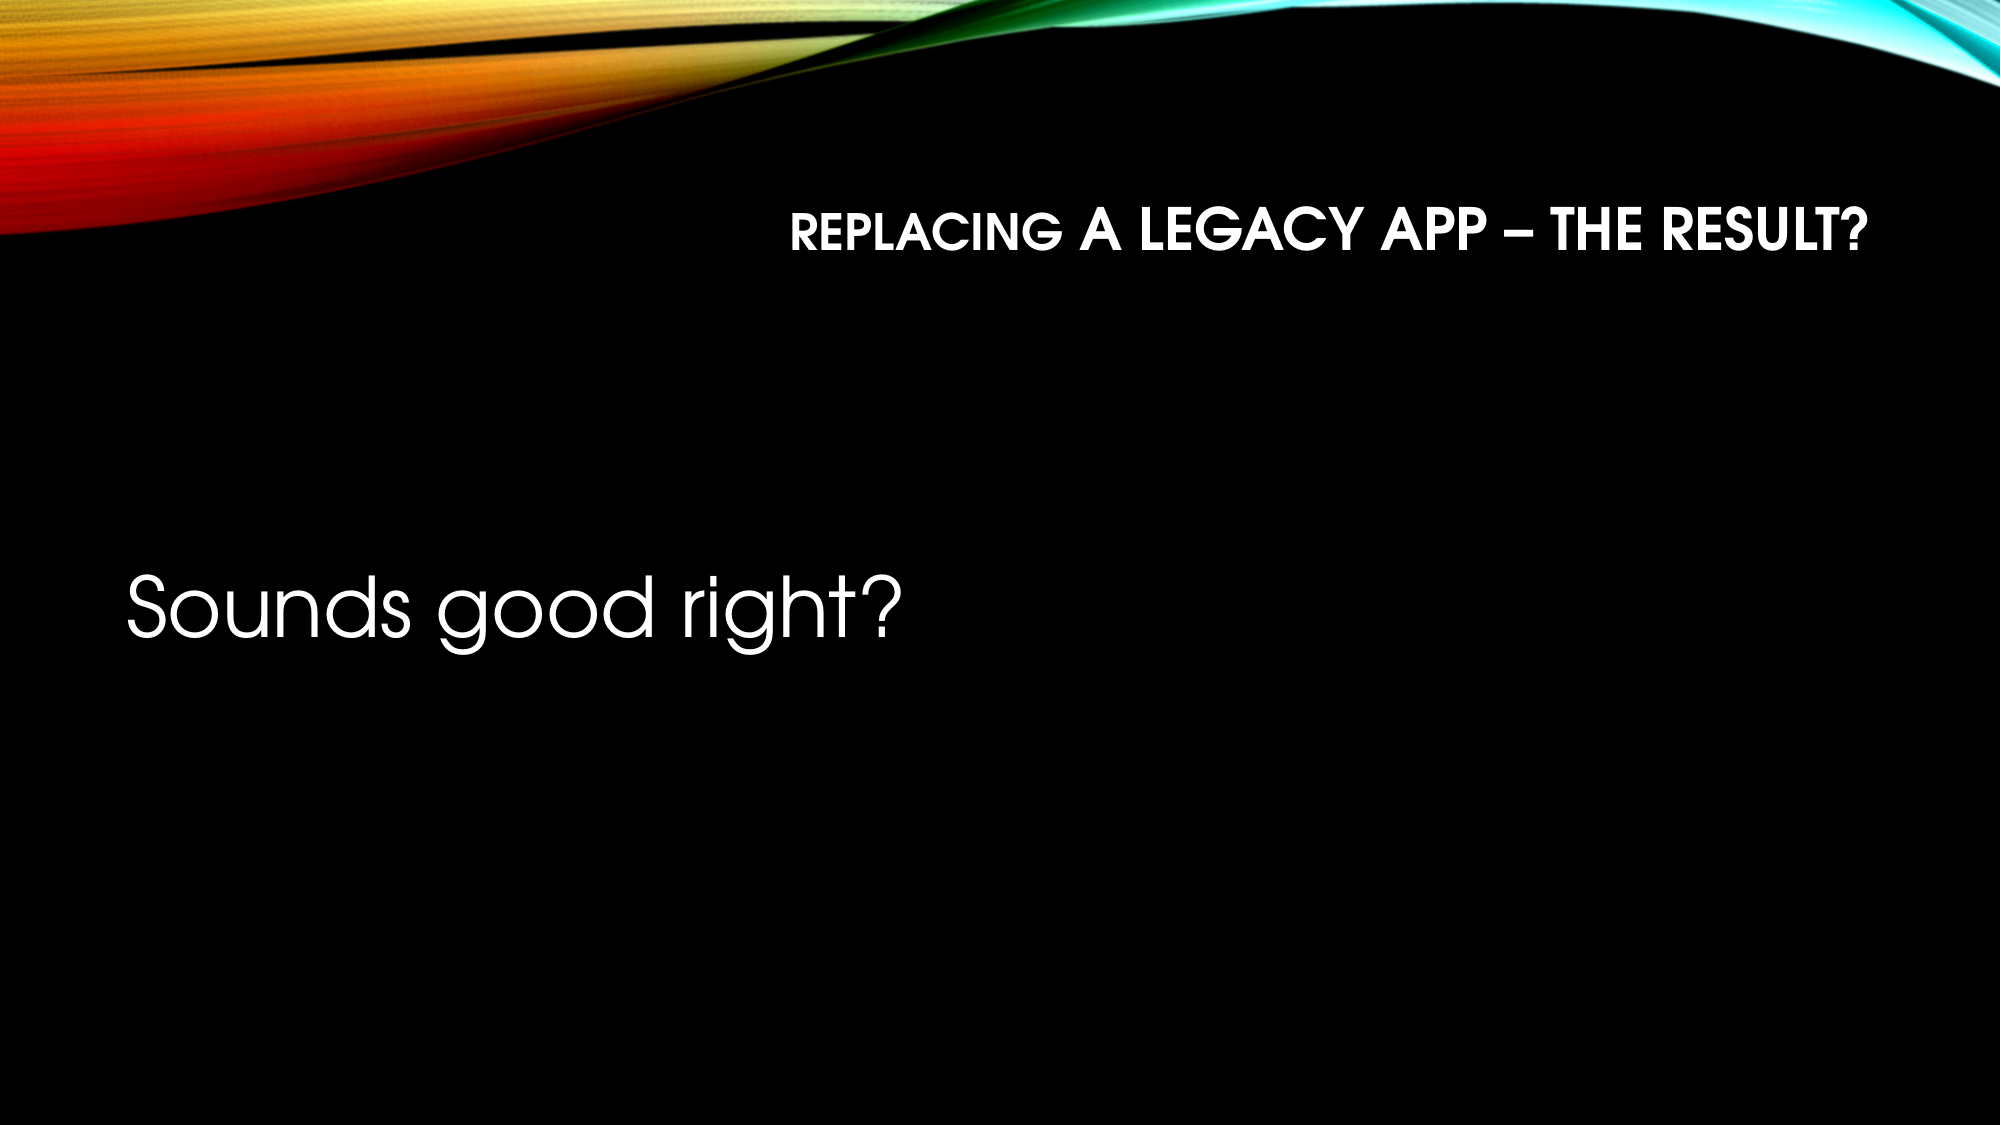

# Replacing a legacy app – The result?
Sounds good right?